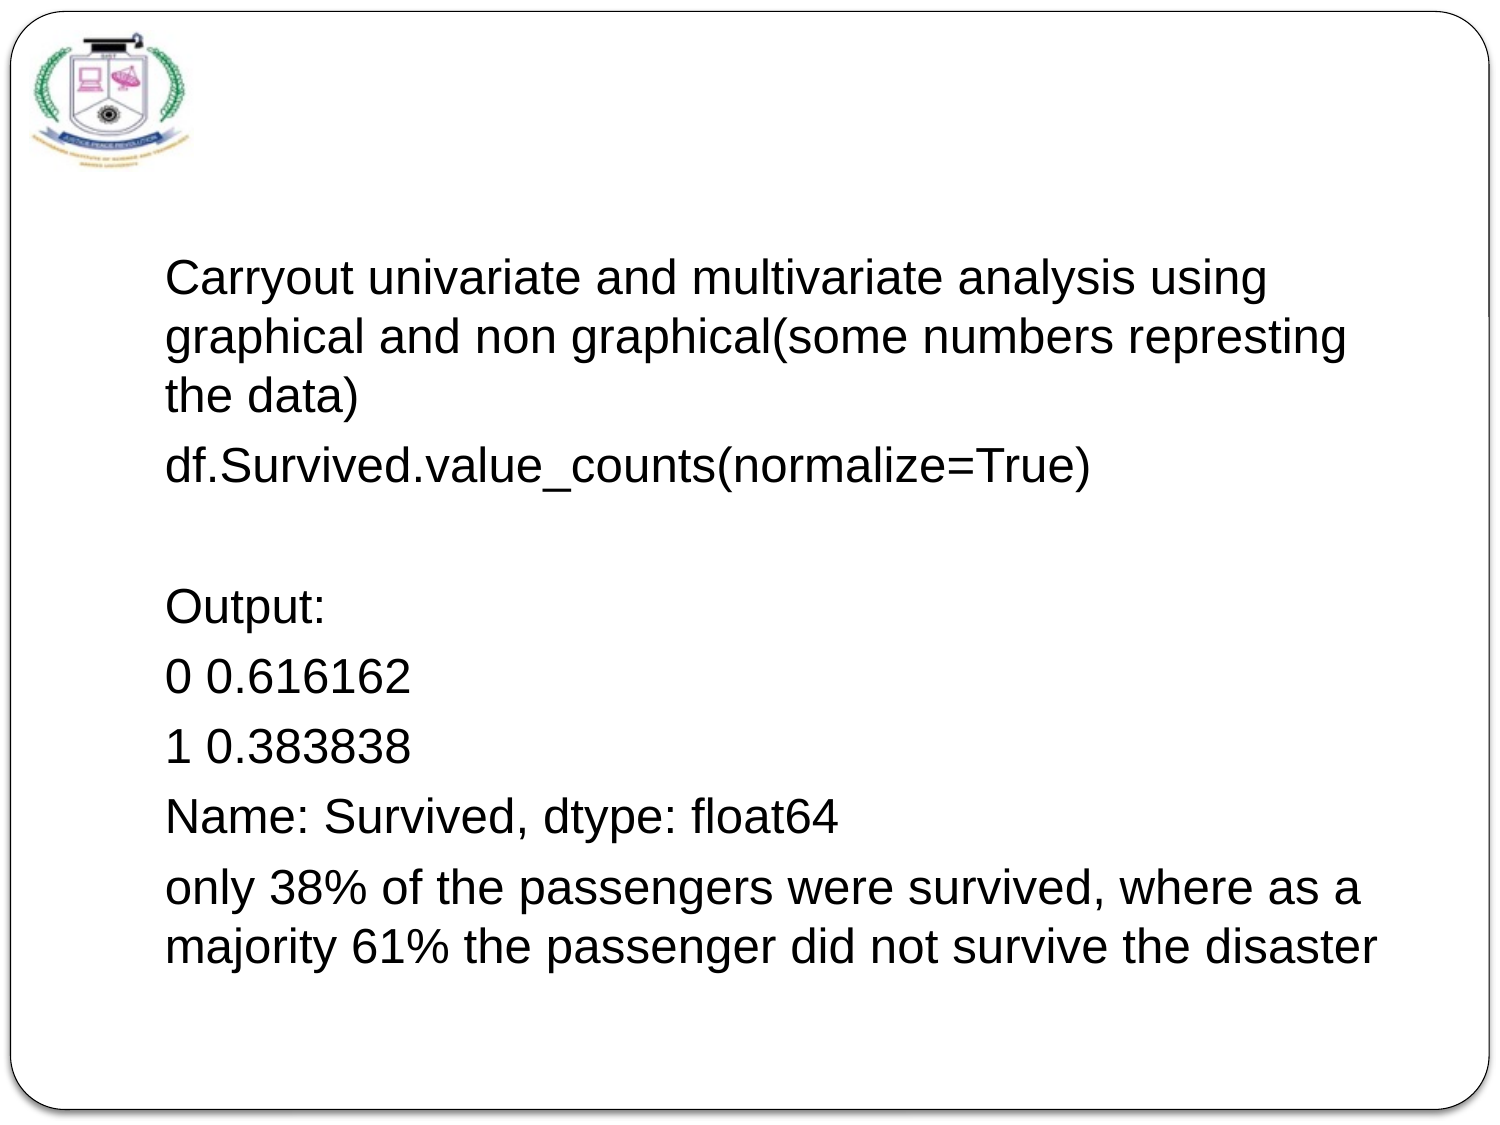

Carryout univariate and multivariate analysis using graphical and non graphical(some numbers represting the data)
df.Survived.value_counts(normalize=True)

Output:
0 0.616162
1 0.383838
Name: Survived, dtype: float64
only 38% of the passengers were survived, where as a majority 61% the passenger did not survive the disaster